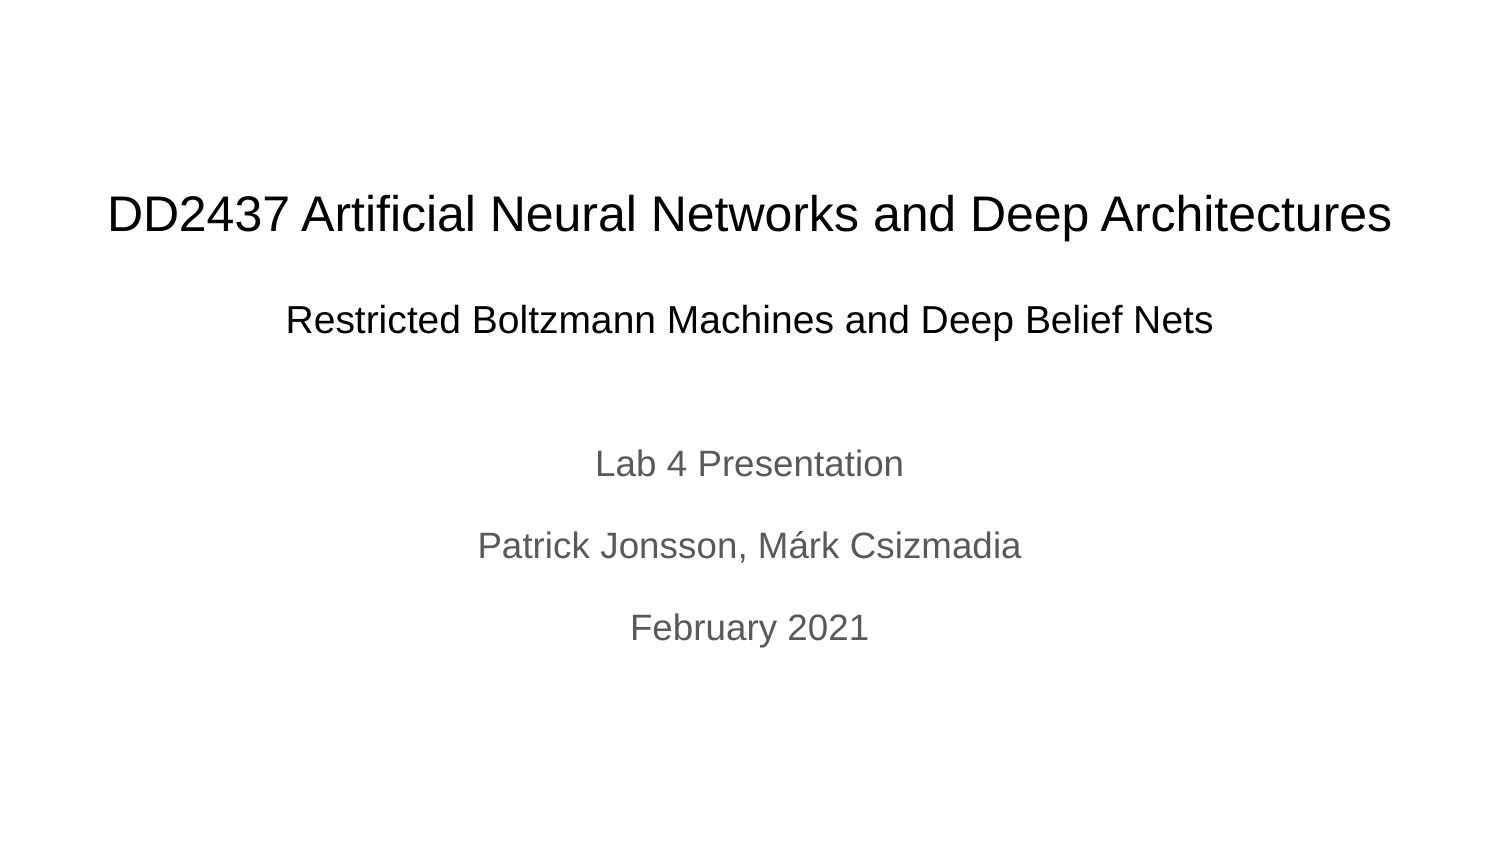

DD2437 Artificial Neural Networks and Deep Architectures

Restricted Boltzmann Machines and Deep Belief Nets

Lab 4 Presentation

Patrick Jonsson, Márk Csizmadia

February 2021